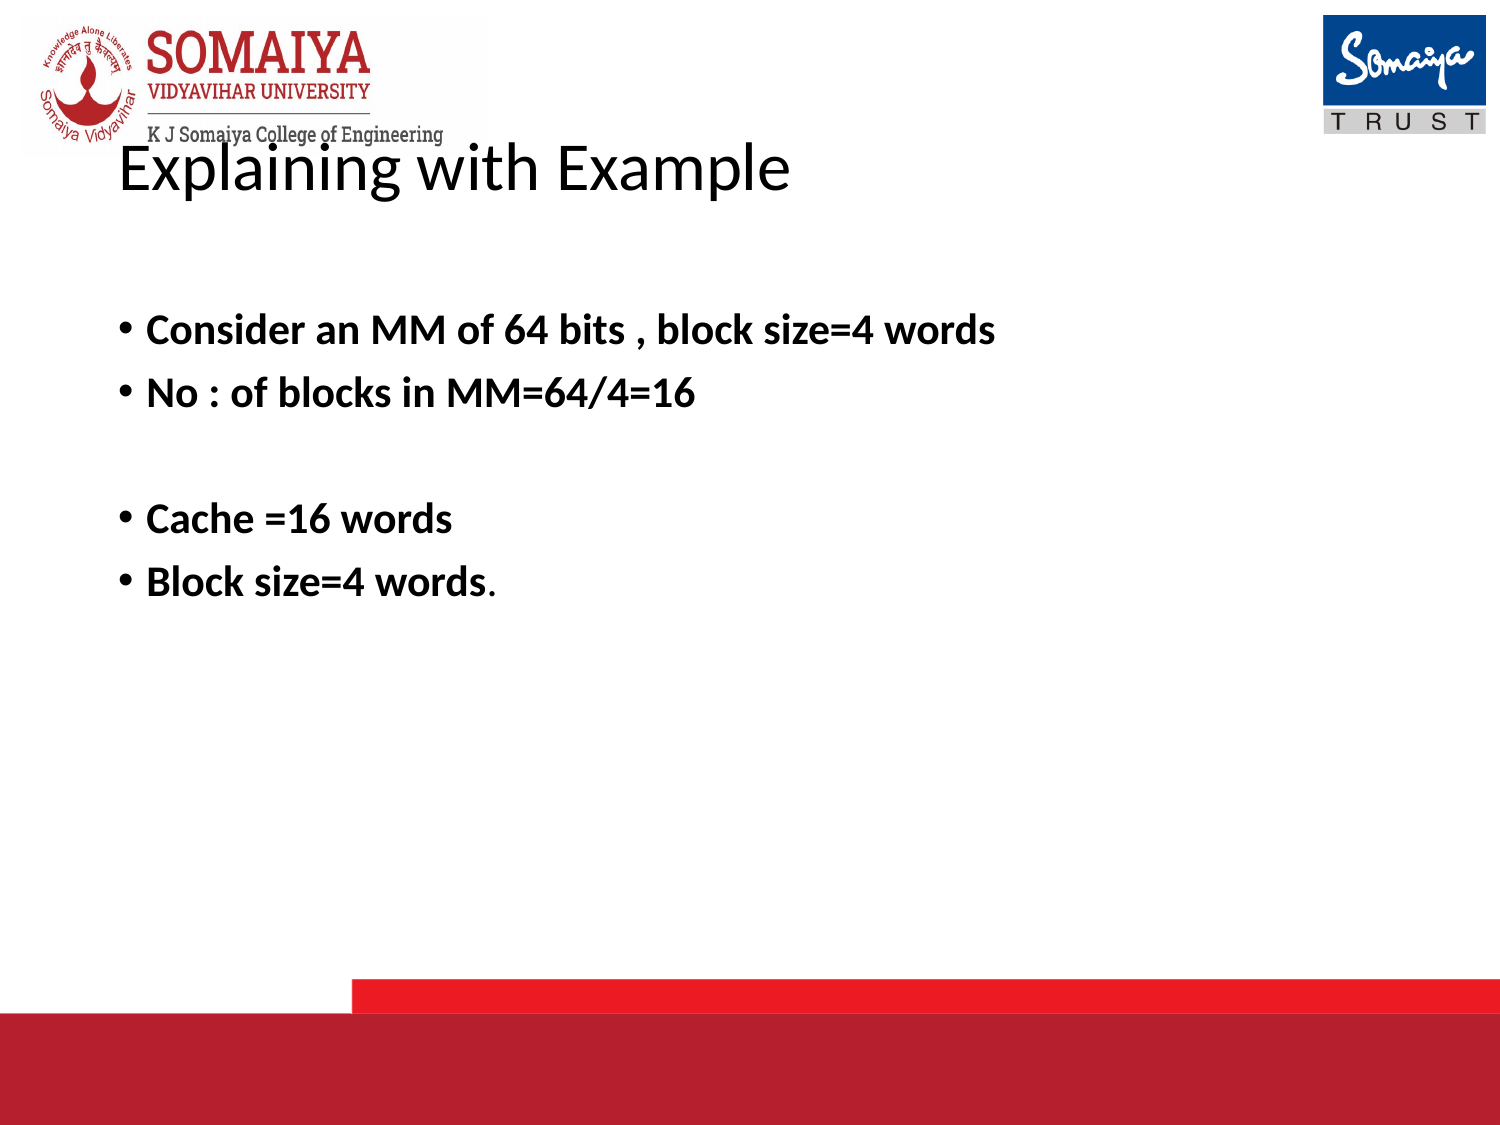

# Explaining with Example
Consider an MM of 64 bits , block size=4 words
No : of blocks in MM=64/4=16

Cache =16 words
Block size=4 words.